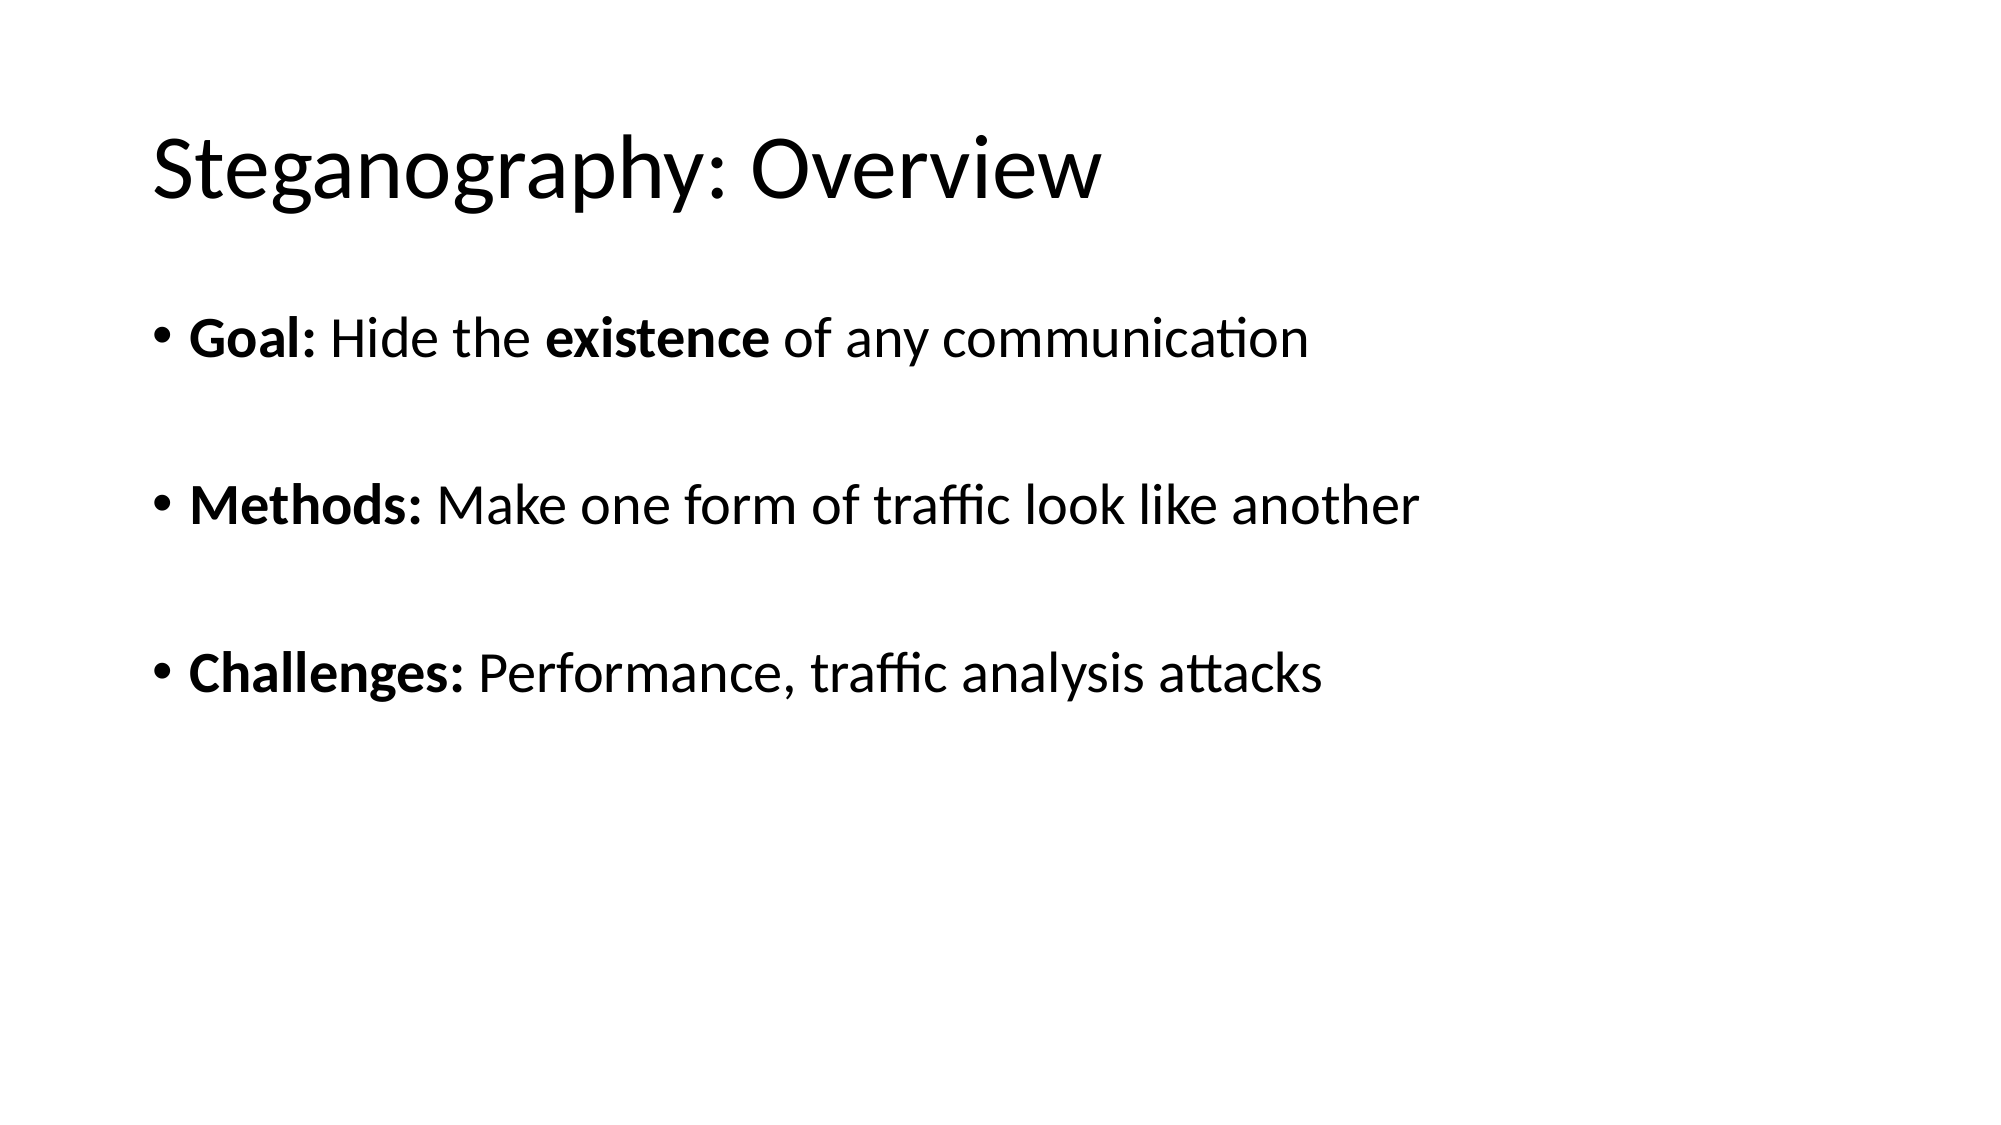

# Steganography: Overview
Goal: Hide the existence of any communication

Methods: Make one form of traffic look like another

Challenges: Performance, traffic analysis attacks